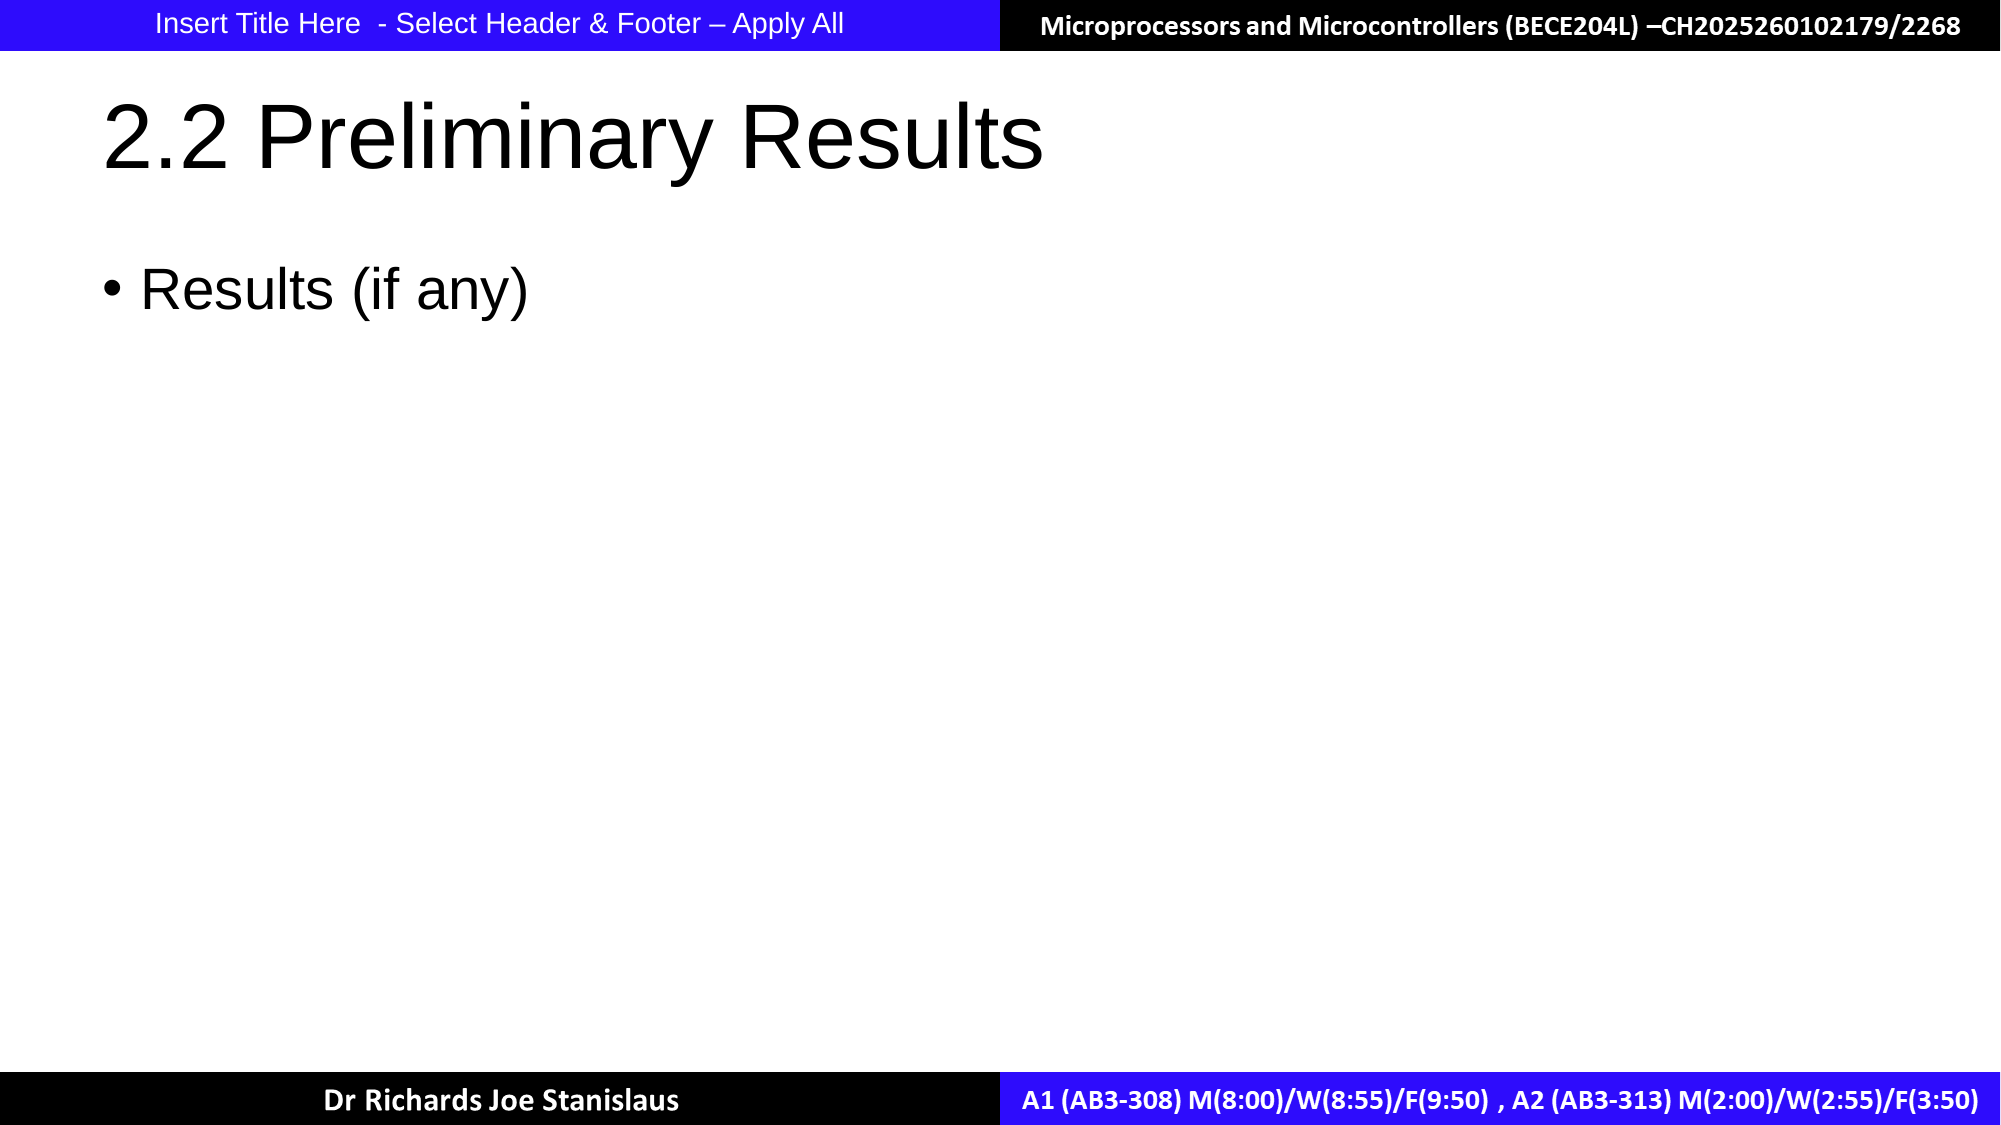

Insert Title Here  - Select Header & Footer – Apply All
# 2.2 Preliminary Results
Results (if any)